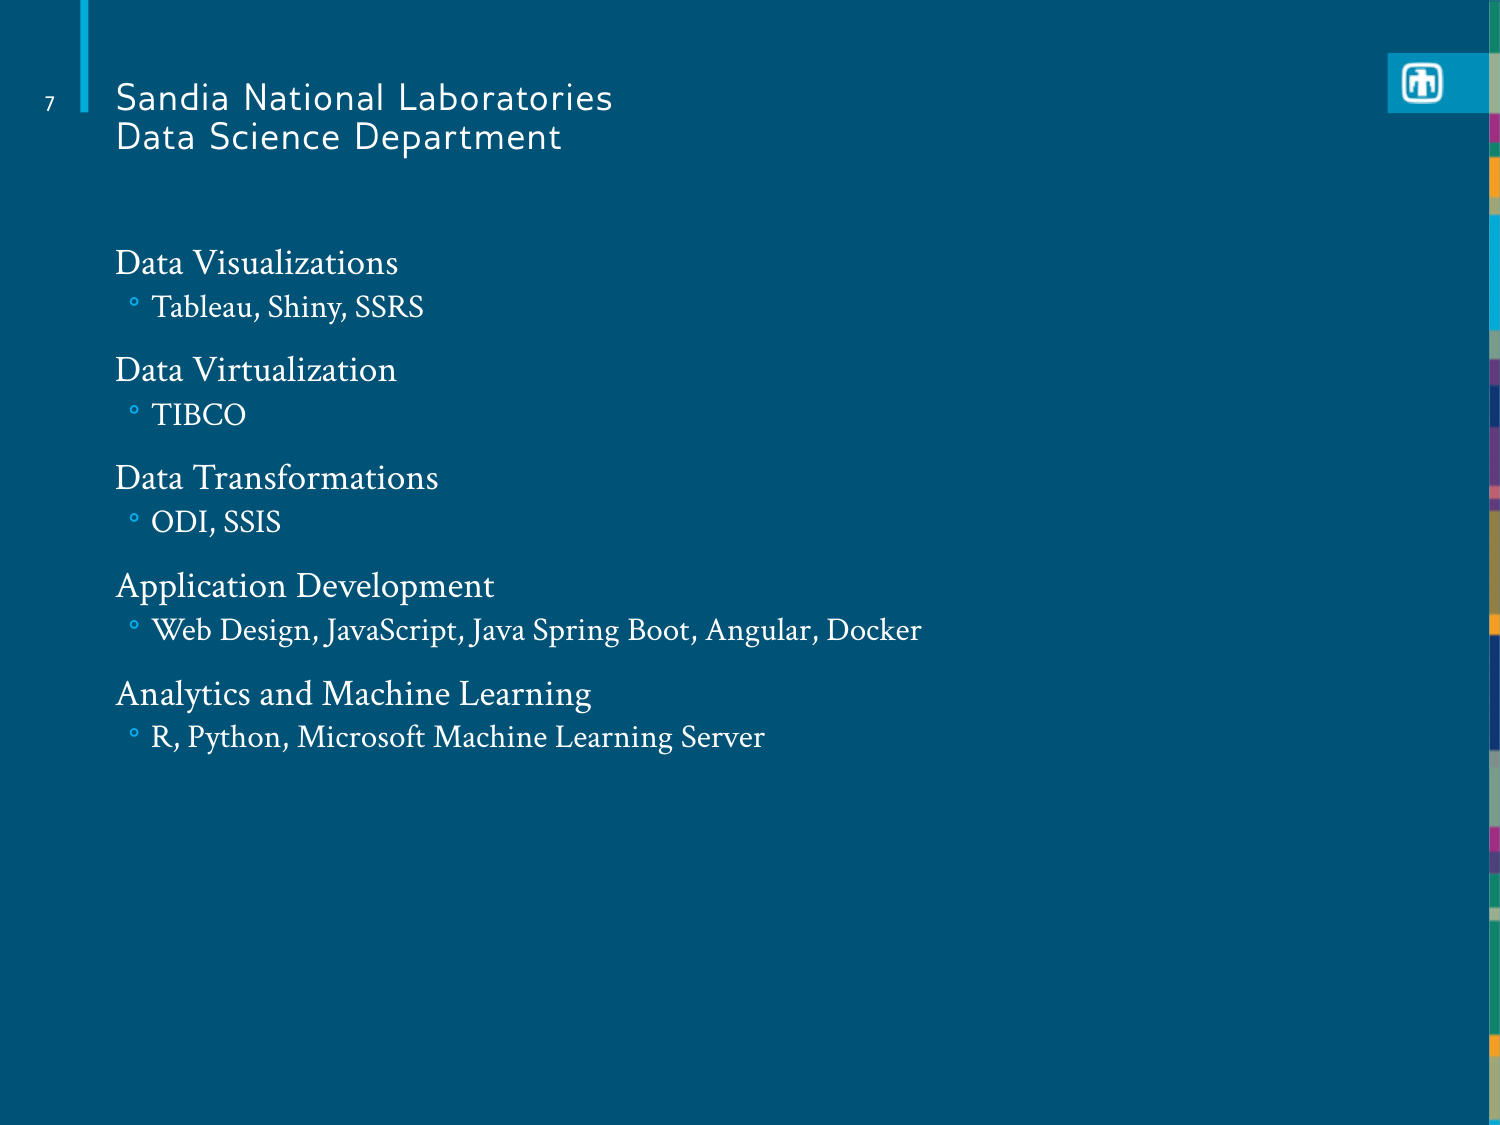

# Sandia National Laboratories Data Science Department
7
Data Visualizations
Tableau, Shiny, SSRS
Data Virtualization
TIBCO
Data Transformations
ODI, SSIS
Application Development
Web Design, JavaScript, Java Spring Boot, Angular, Docker
Analytics and Machine Learning
R, Python, Microsoft Machine Learning Server